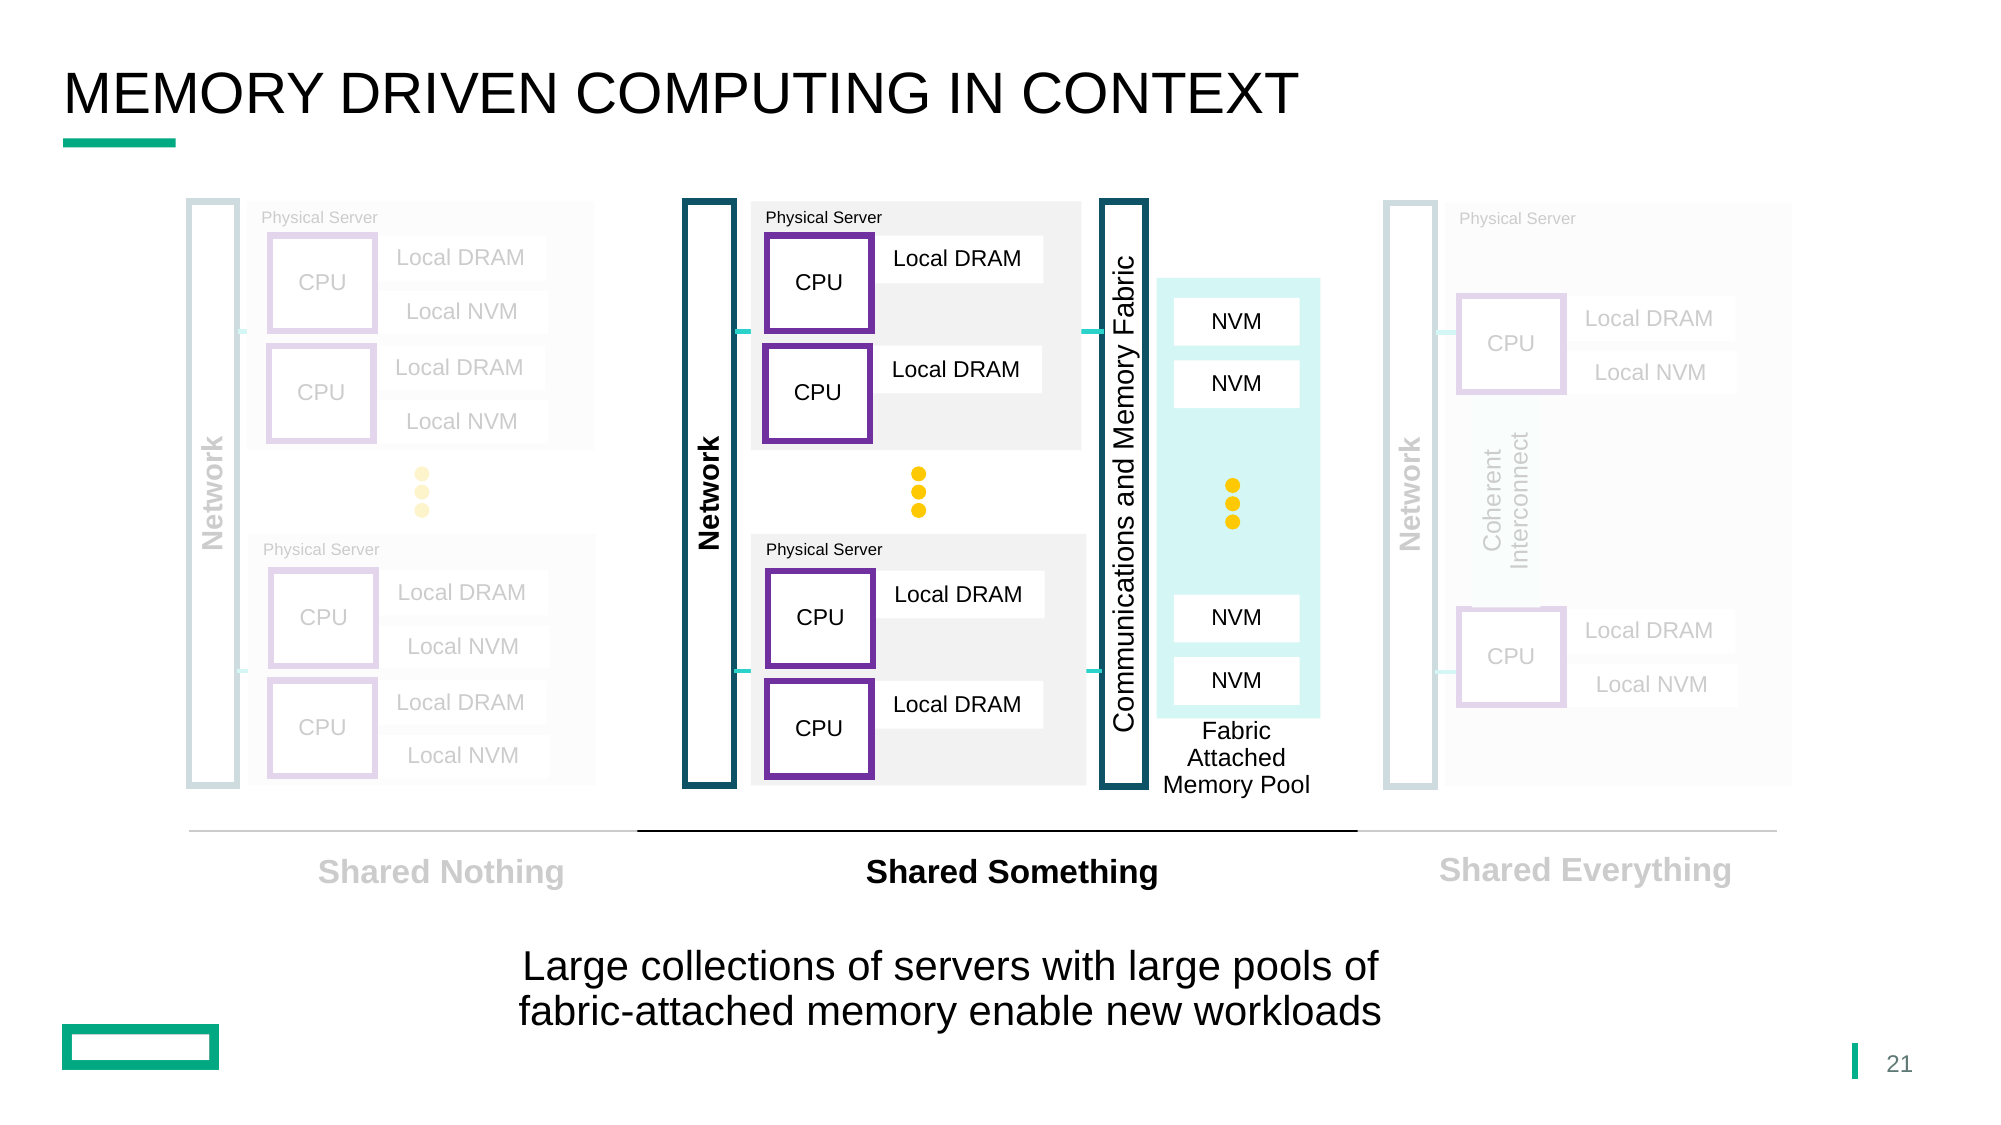

# Memory Driven Computing in context

Physical Server
Physical Server
CPU
Local DRAM

NVM
CPU
Local DRAM
NVM

Network
Communications and Memory Fabric

Physical Server
CPU
Local DRAM
NVM
NVM
CPU
Local DRAM
Physical Server
CPU
Local DRAM
Local NVM
CPU
Local DRAM
CPU
Local DRAM
Local NVM
Local NVM
Coherent
Interconnect

Network
Network
Physical Server
CPU
Local DRAM
CPU
Local DRAM
Local NVM
Local NVM
CPU
Local DRAM
Fabric Attached Memory Pool
Local NVM
Shared Everything
Shared Something
Shared Nothing
Large collections of servers with large pools of fabric-attached memory enable new workloads
21